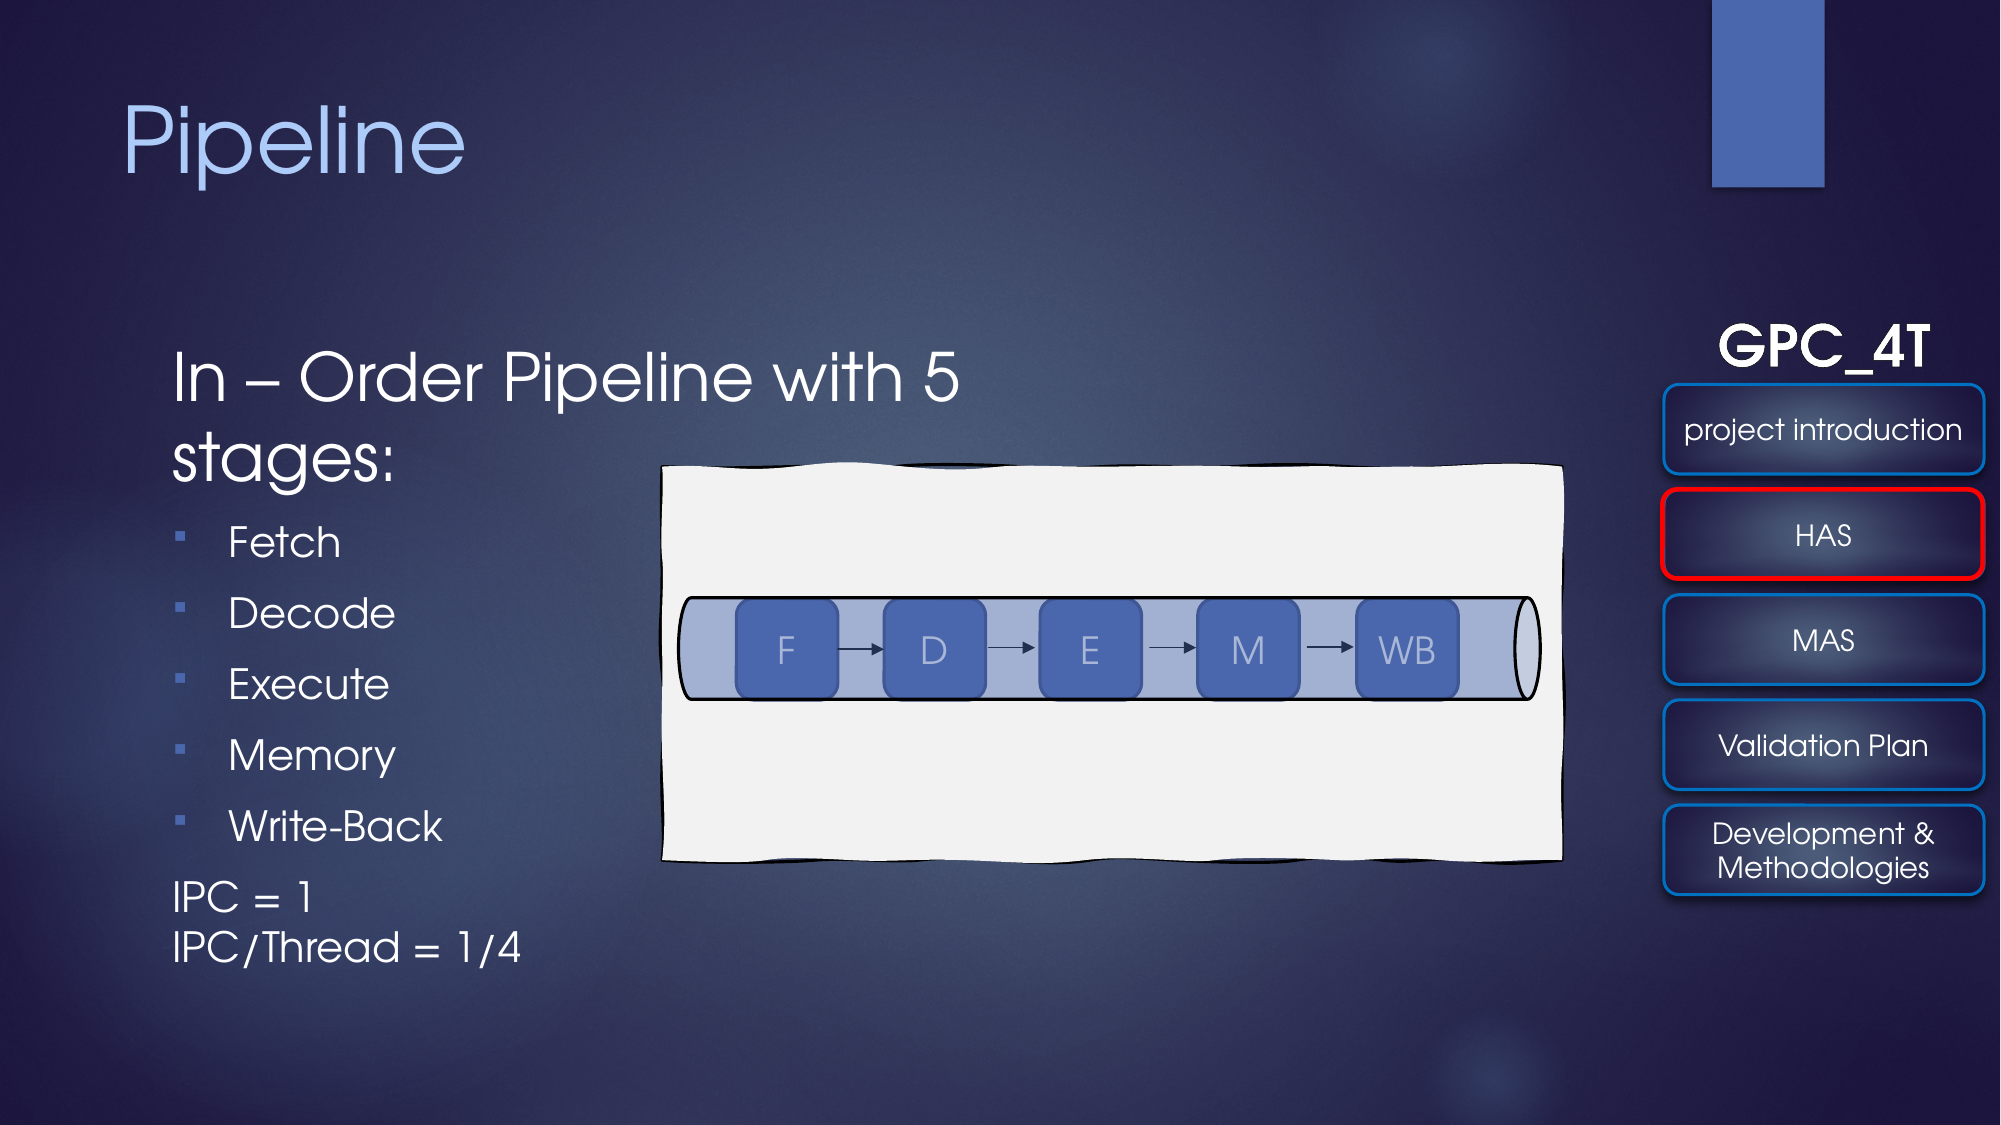

# Pipeline

In – Order Pipeline with 5 stages:
Fetch
Decode
Execute
Memory
Write-Back
IPC = 1
IPC/Thread = 1/4

F
D
E
M
WB